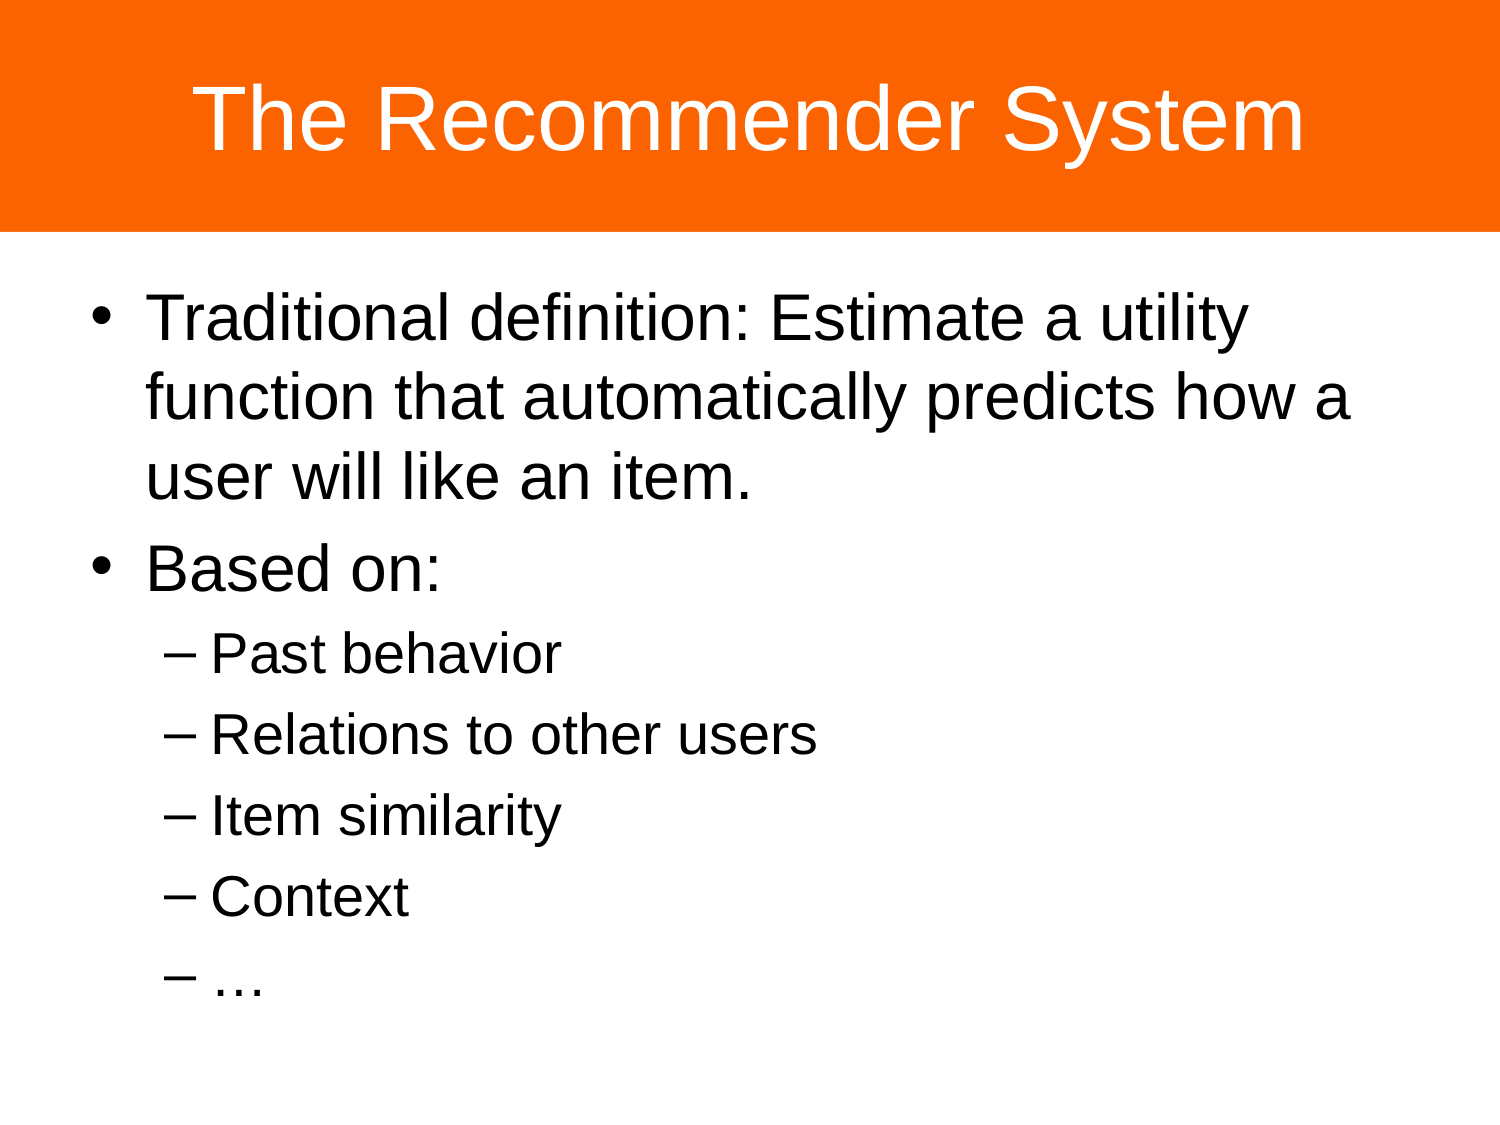

# The Recommender System
Traditional definition: Estimate a utility function that automatically predicts how a user will like an item.
Based on:
Past behavior
Relations to other users
Item similarity
Context
…